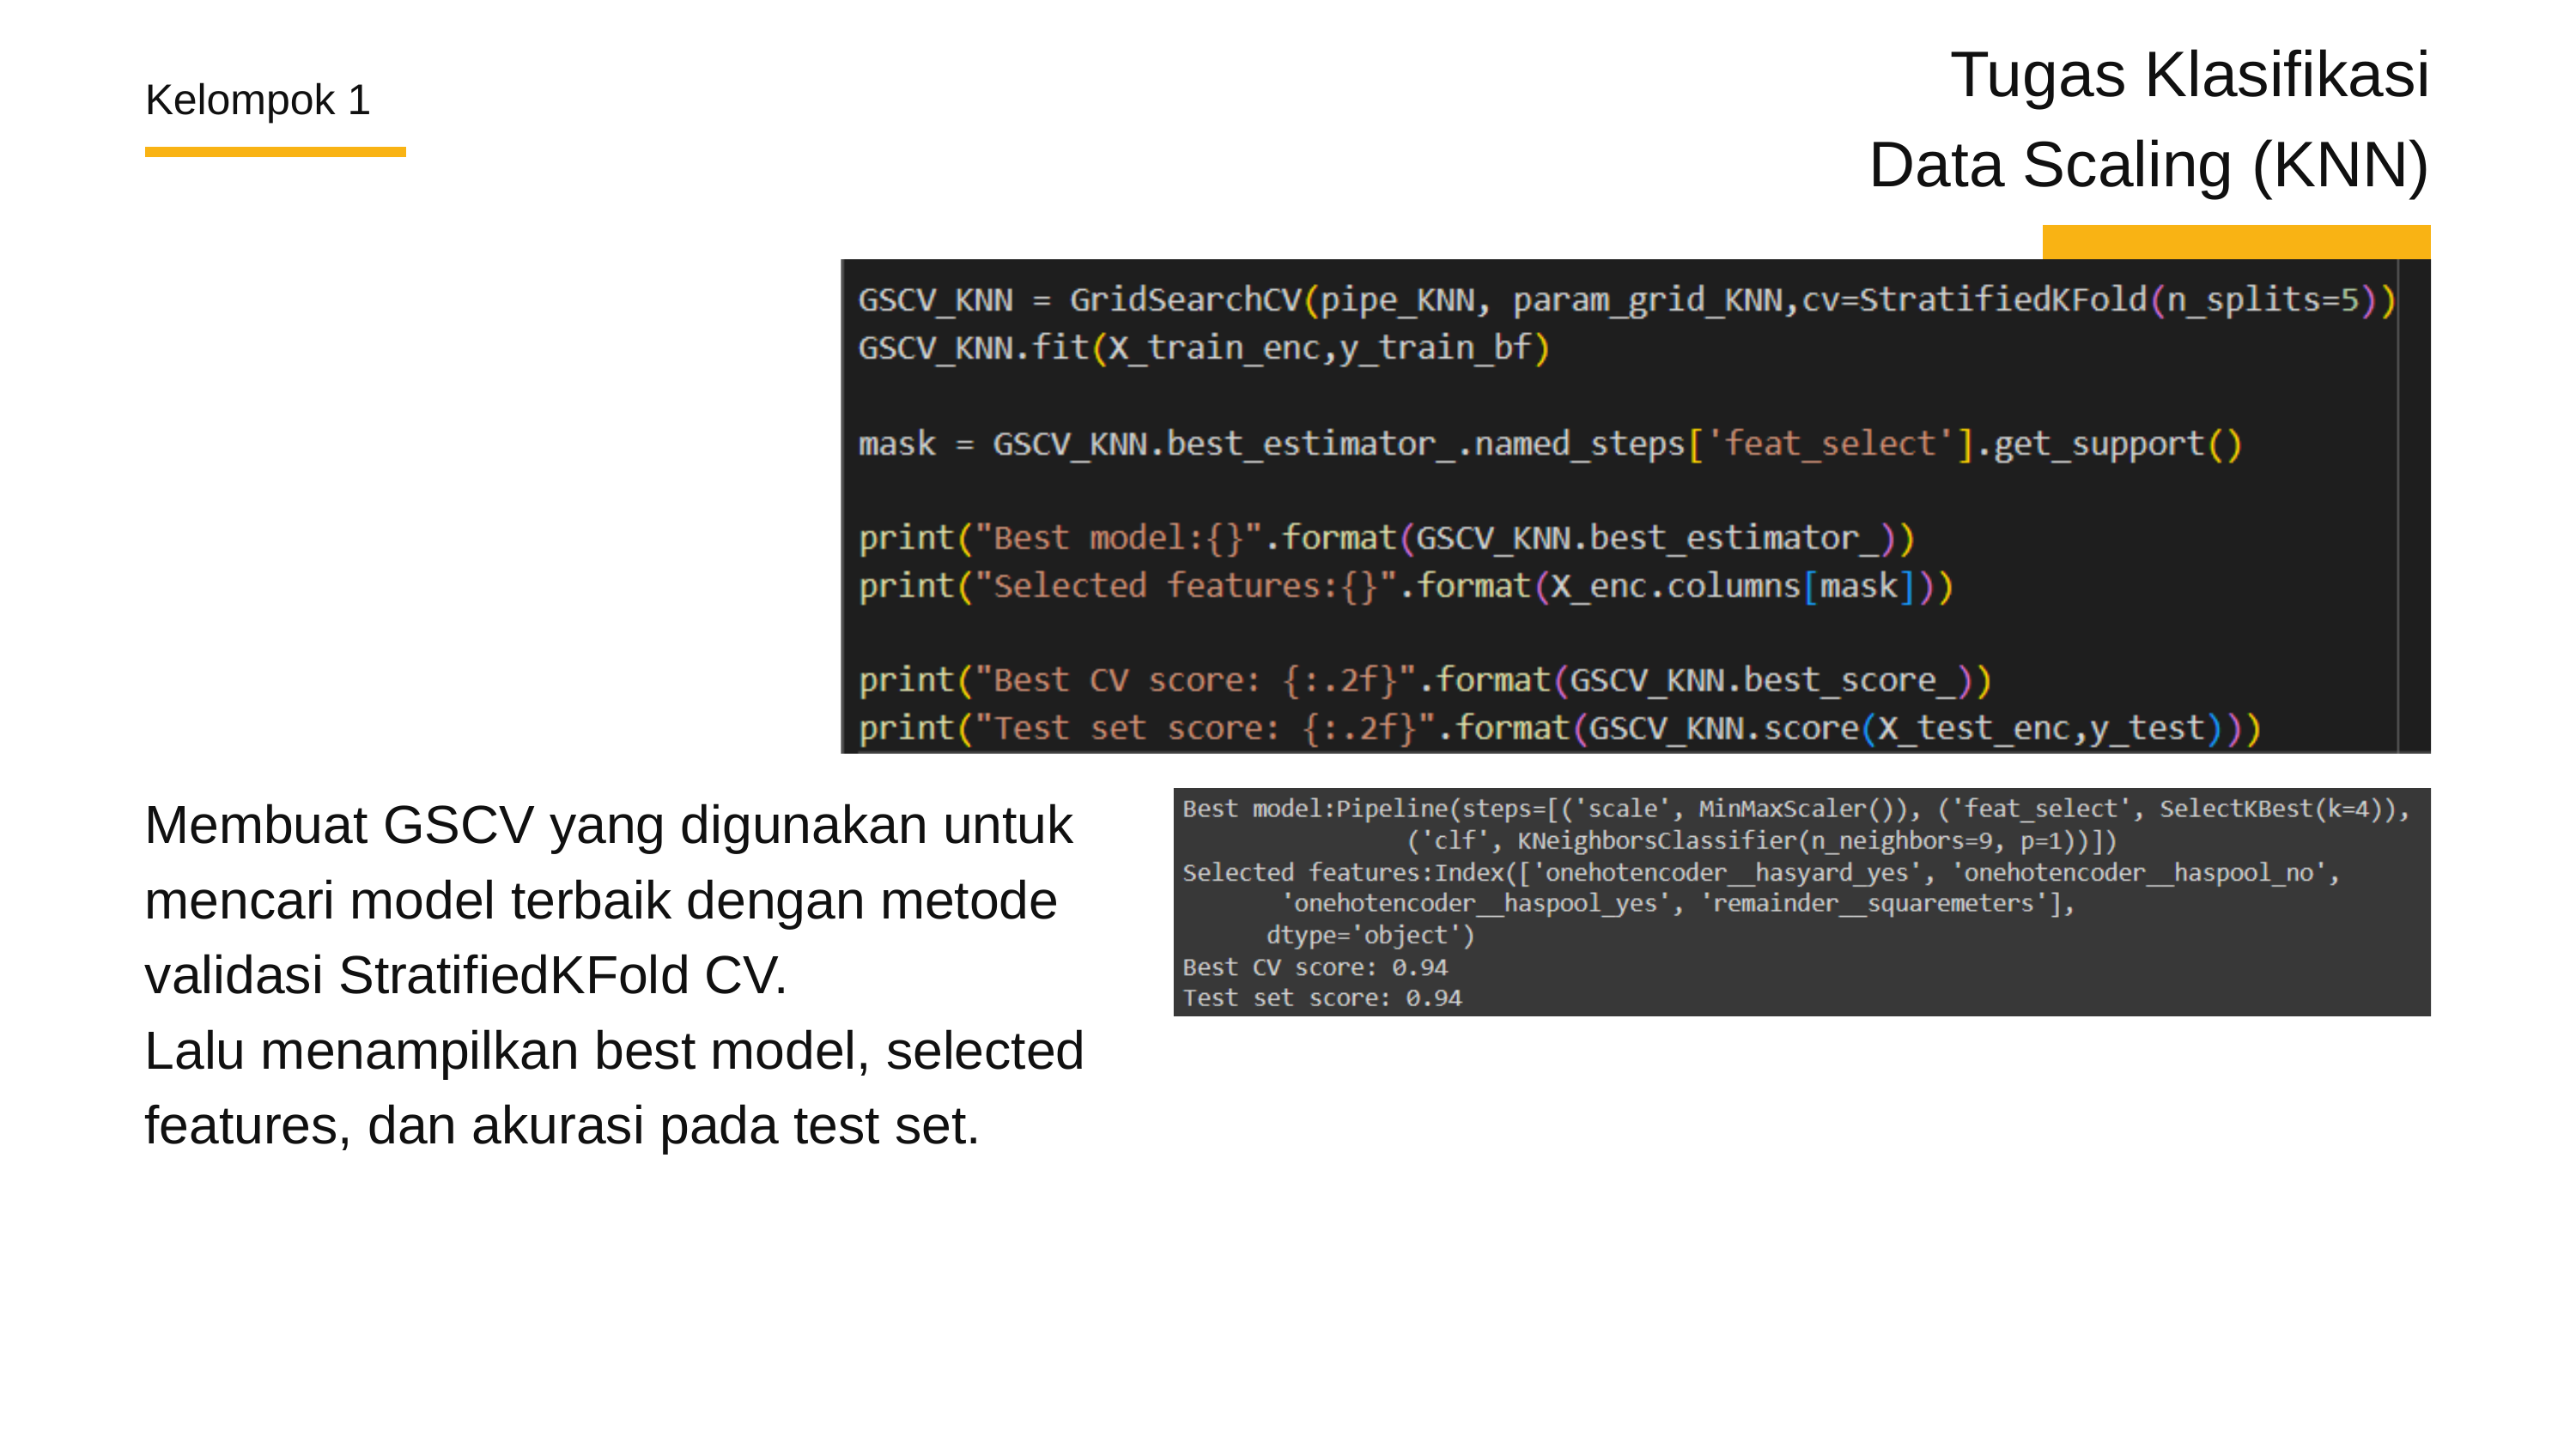

Tugas Klasifikasi
Data Scaling (KNN)
Kelompok 1

Membuat GSCV yang digunakan untuk mencari model terbaik dengan metode validasi StratifiedKFold CV.
Lalu menampilkan best model, selected features, dan akurasi pada test set.